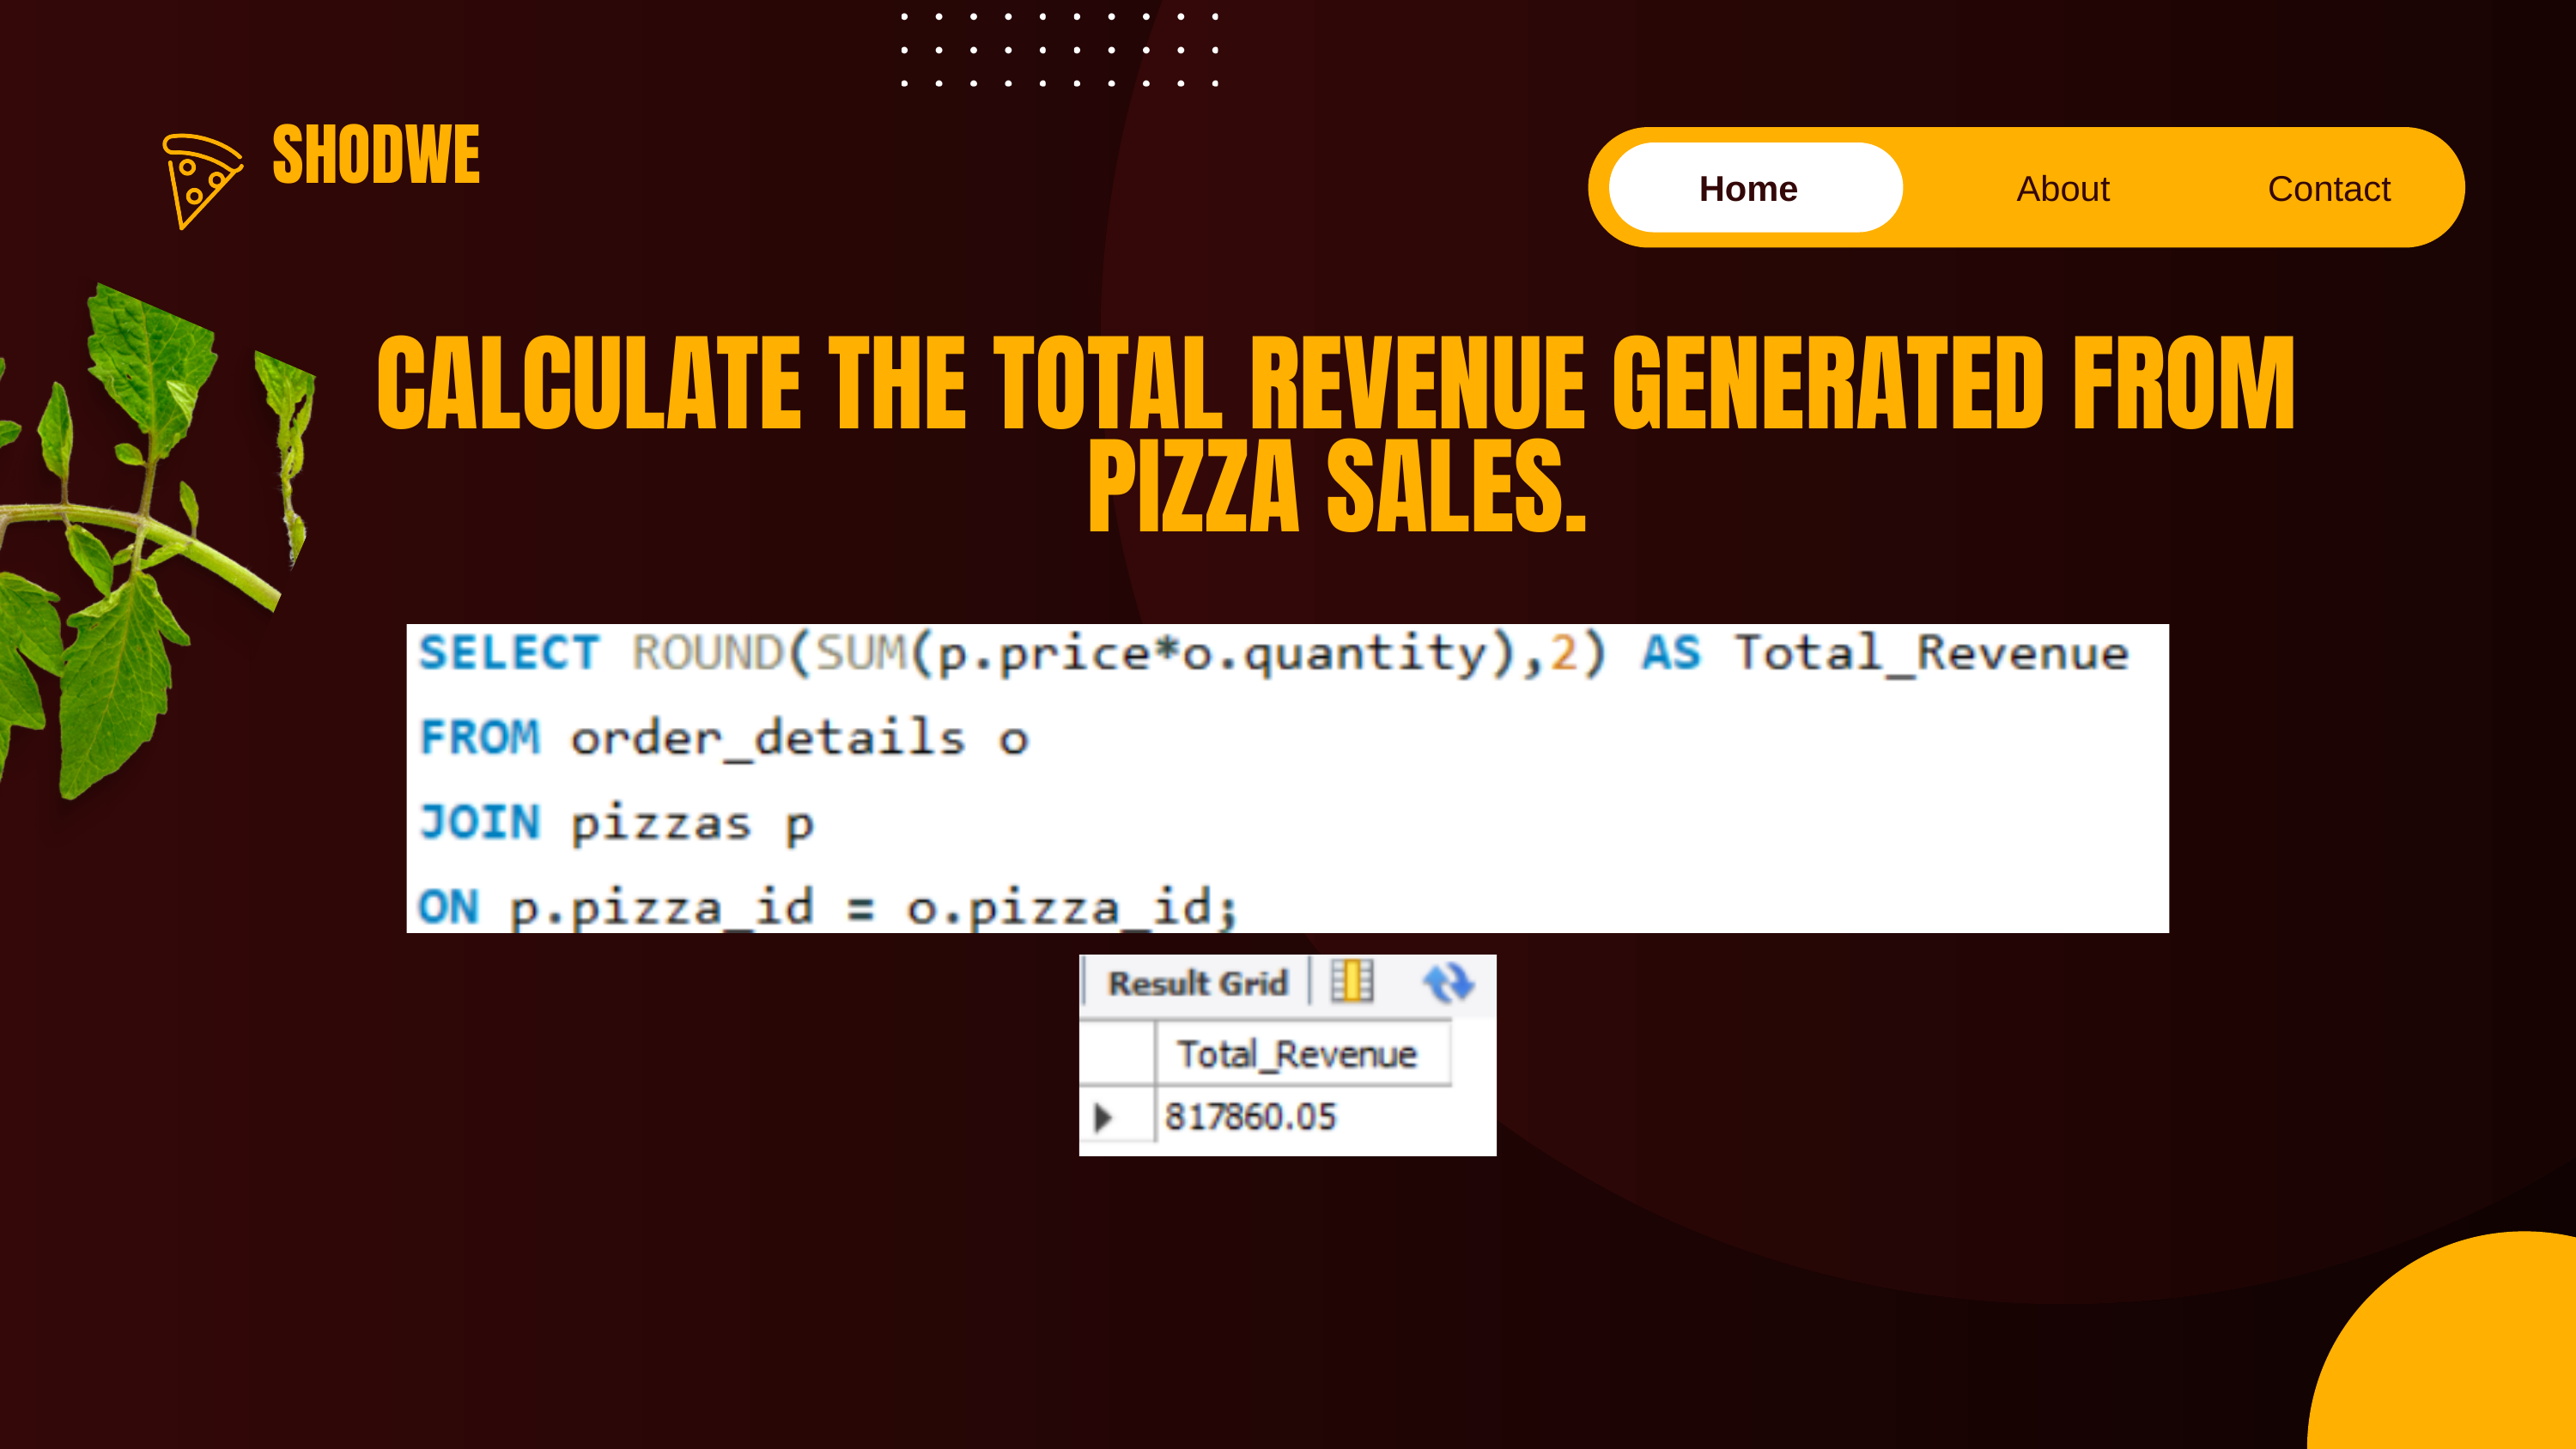

SHODWE

Home
About
Contact

CALCULATE THE TOTAL REVENUE GENERATED FROM PIZZA SALES.